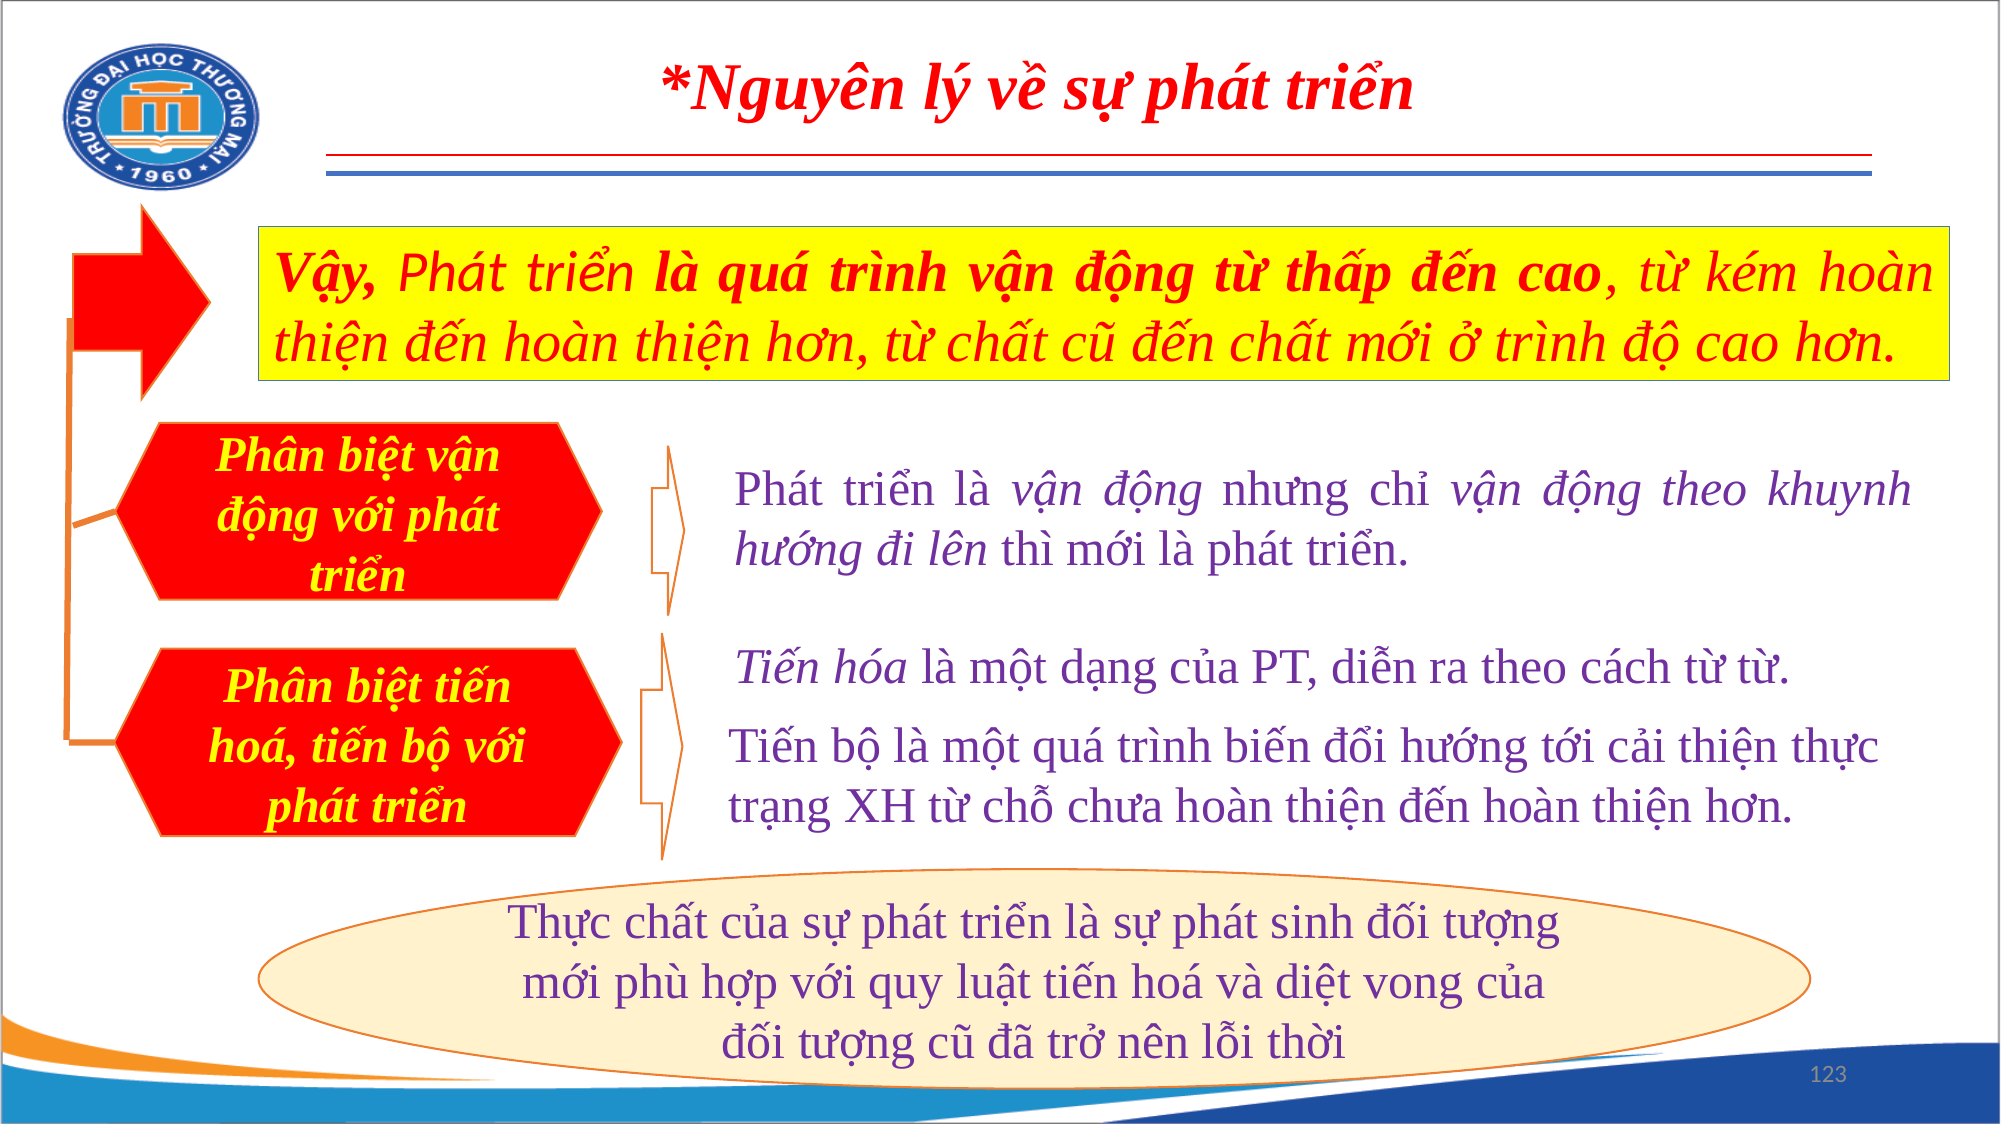

*Nguyên lý về sự phát triển

Vậy, Phát triển là quá trình vận động từ thấp đến cao, từ kém hoàn thiện đến hoàn thiện hơn, từ chất cũ đến chất mới ở trình độ cao hơn.
Phân biệt vận động với phát triển

Phát triển là vận động nhưng chỉ vận động theo khuynh hướng đi lên thì mới là phát triển.
Tiến hóa là một dạng của PT, diễn ra theo cách từ từ.

Phân biệt tiến hoá, tiến bộ với phát triển
Tiến bộ là một quá trình biến đổi hướng tới cải thiện thực trạng XH từ chỗ chưa hoàn thiện đến hoàn thiện hơn.
Thực chất của sự phát triển là sự phát sinh đối tượng mới phù hợp với quy luật tiến hoá và diệt vong của đối tượng cũ đã trở nên lỗi thời
123